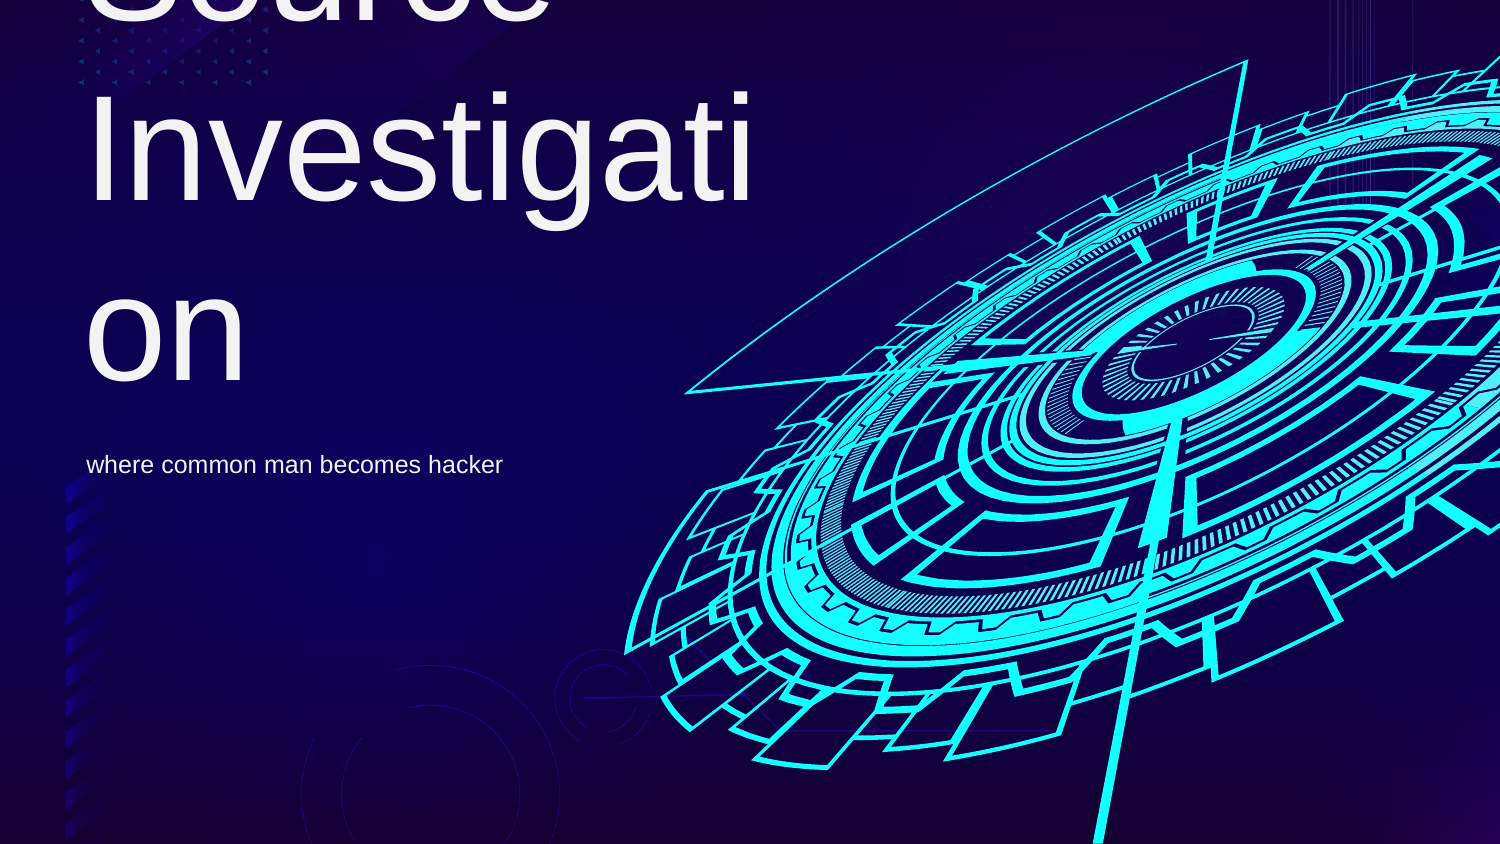

# Open Source Investigation
where common man becomes hacker